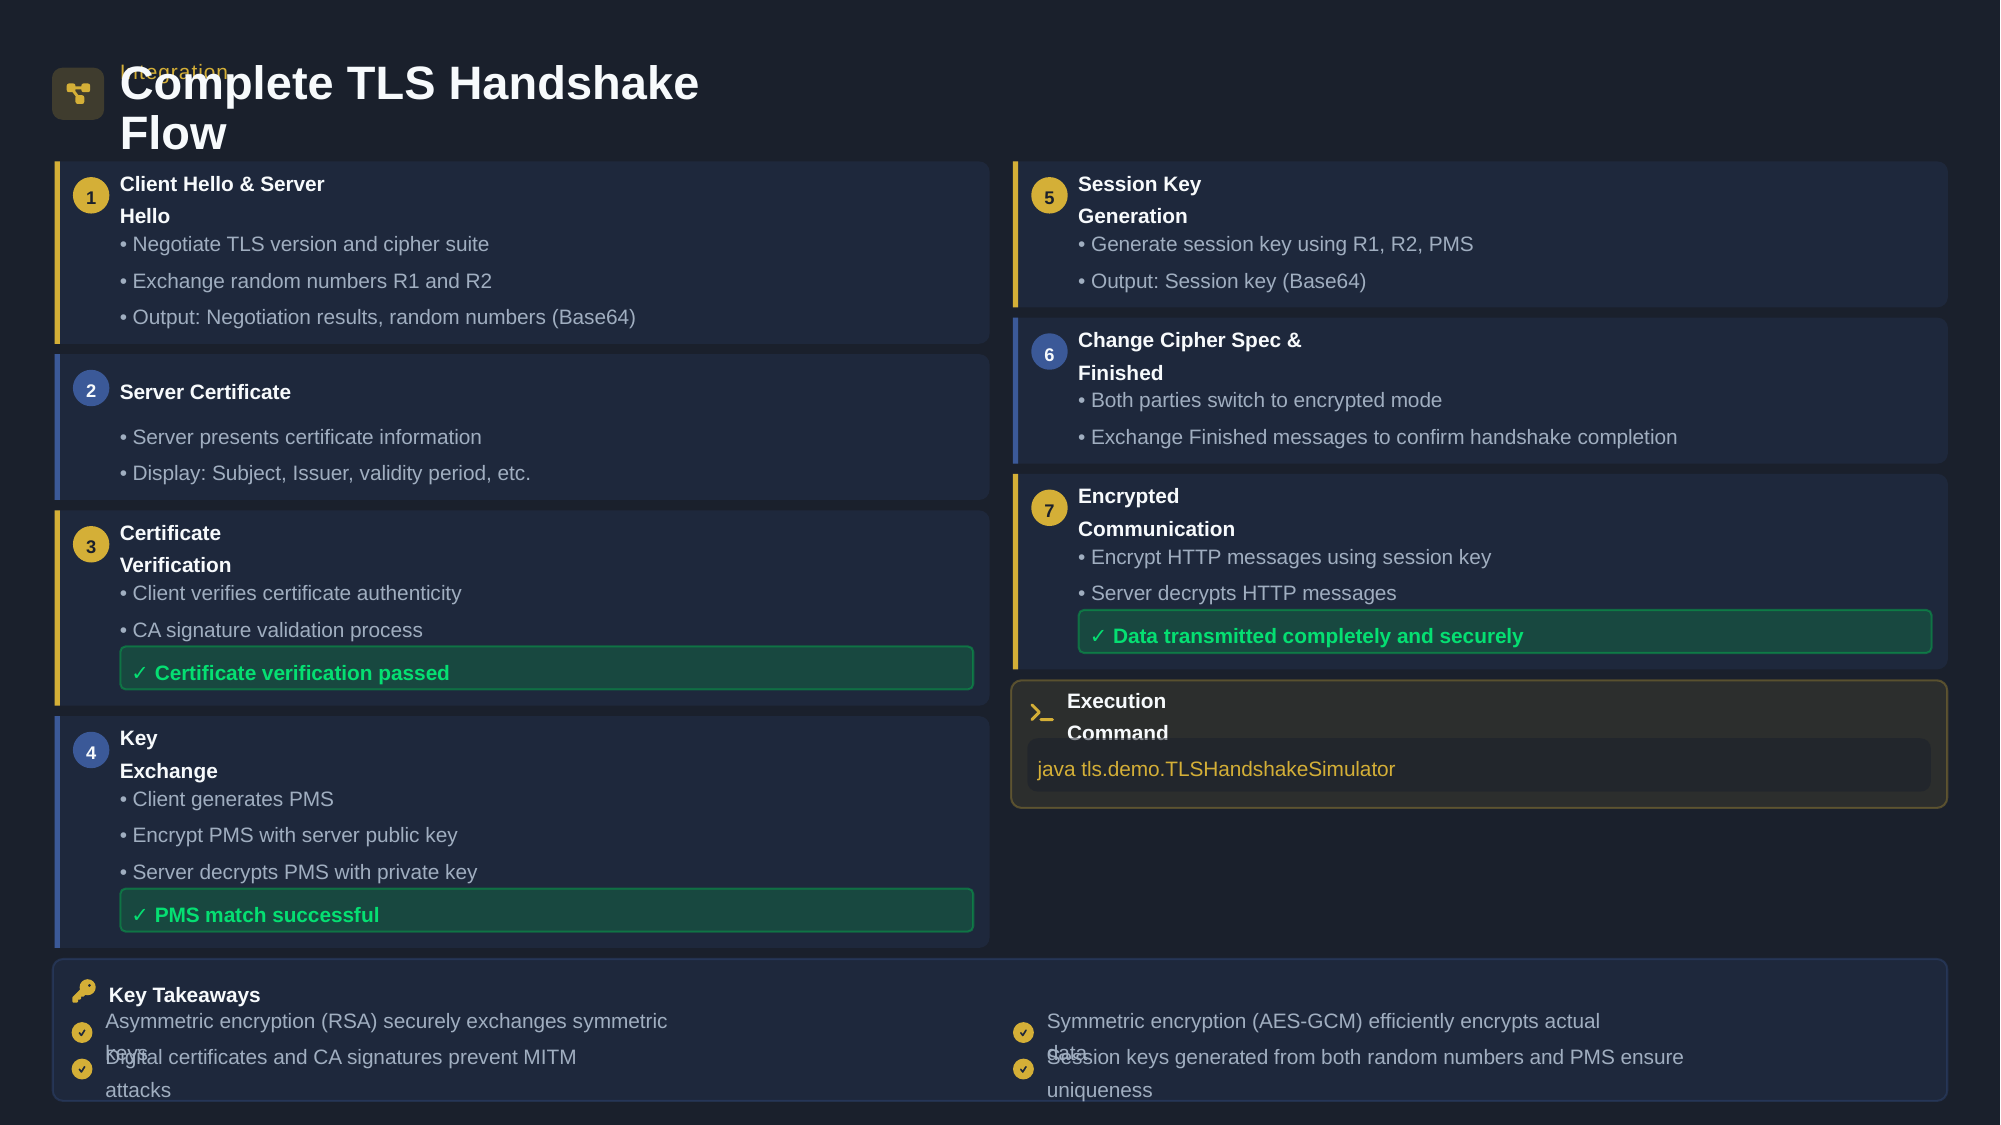

Integration

Complete TLS Handshake Flow

1

5

Client Hello & Server Hello
Session Key Generation
• Negotiate TLS version and cipher suite
• Generate session key using R1, R2, PMS
• Exchange random numbers R1 and R2
• Output: Session key (Base64)
• Output: Negotiation results, random numbers (Base64)

6

Change Cipher Spec & Finished

2

Server Certificate
• Both parties switch to encrypted mode
• Server presents certificate information
• Exchange Finished messages to confirm handshake completion
• Display: Subject, Issuer, validity period, etc.

7

Encrypted Communication

3

Certificate Verification
• Encrypt HTTP messages using session key
• Client verifies certificate authenticity
• Server decrypts HTTP messages
• CA signature validation process

✓ Data transmitted completely and securely

✓ Certificate verification passed

Execution Command

4

Key Exchange

java tls.demo.TLSHandshakeSimulator
• Client generates PMS
• Encrypt PMS with server public key
• Server decrypts PMS with private key

✓ PMS match successful

Key Takeaways

Asymmetric encryption (RSA) securely exchanges symmetric keys
Symmetric encryption (AES-GCM) efficiently encrypts actual data

Digital certificates and CA signatures prevent MITM attacks
Session keys generated from both random numbers and PMS ensure uniqueness